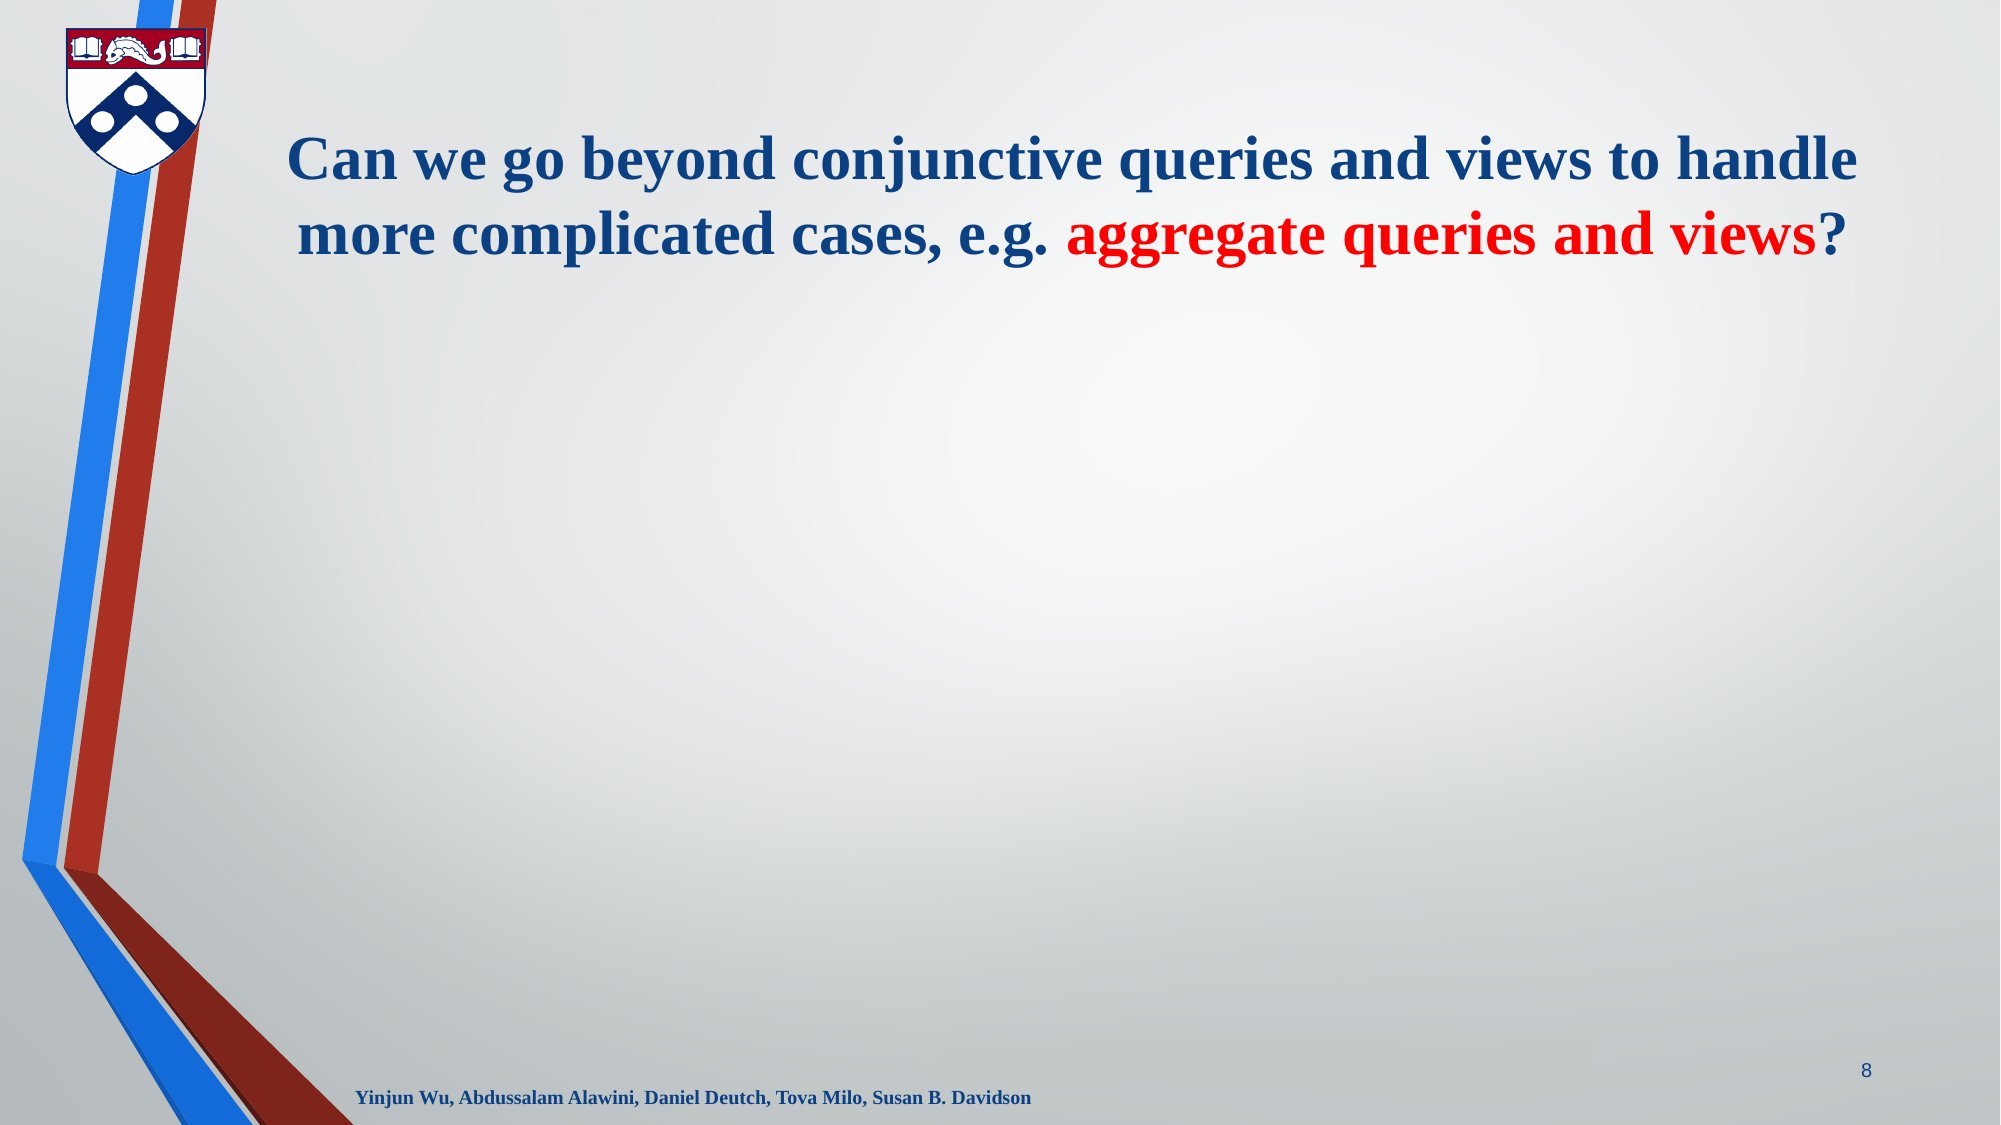

Can we go beyond conjunctive queries and views to handle more complicated cases, e.g. aggregate queries and views?
8